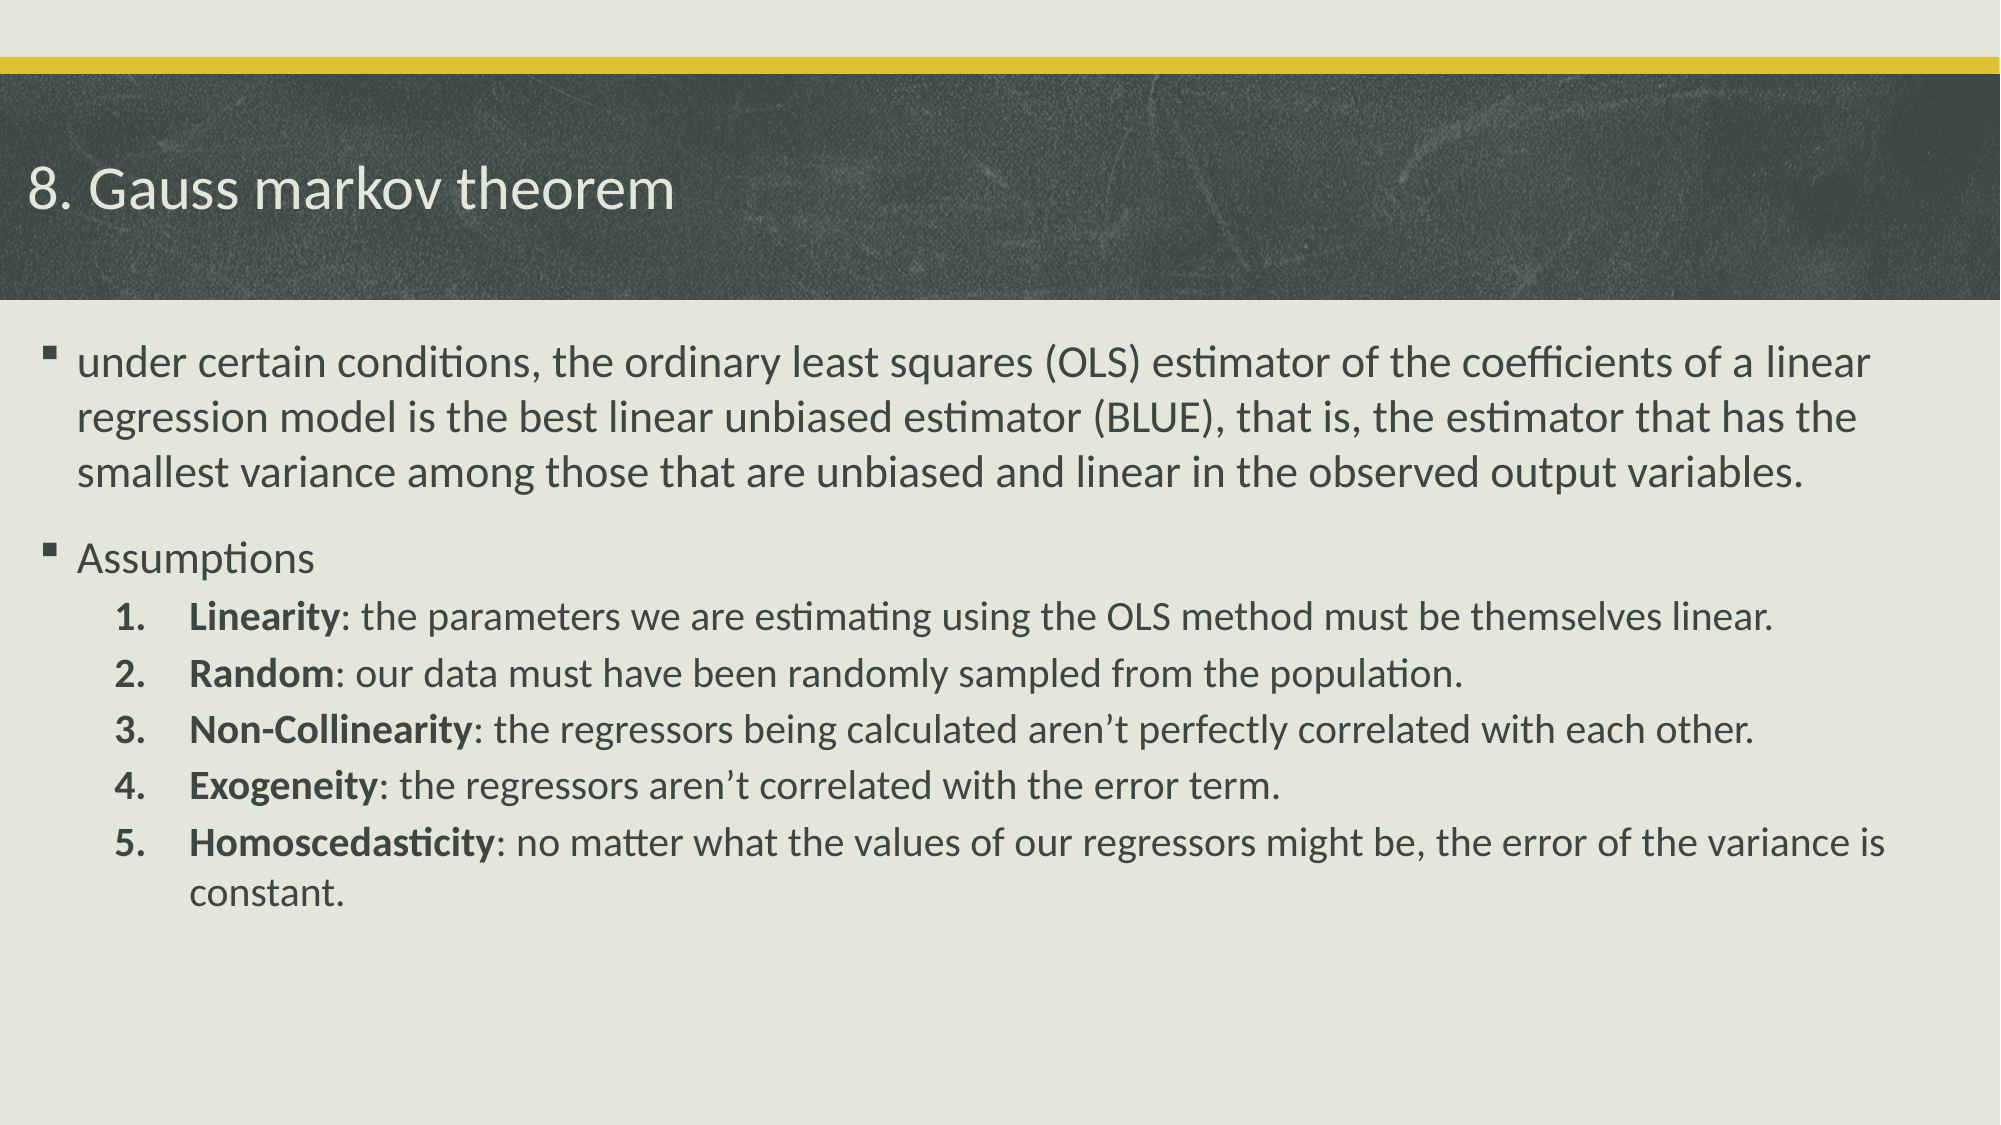

# 8. Gauss markov theorem
under certain conditions, the ordinary least squares (OLS) estimator of the coefficients of a linear regression model is the best linear unbiased estimator (BLUE), that is, the estimator that has the smallest variance among those that are unbiased and linear in the observed output variables.
Assumptions
Linearity: the parameters we are estimating using the OLS method must be themselves linear.
Random: our data must have been randomly sampled from the population.
Non-Collinearity: the regressors being calculated aren’t perfectly correlated with each other.
Exogeneity: the regressors aren’t correlated with the error term.
Homoscedasticity: no matter what the values of our regressors might be, the error of the variance is constant.